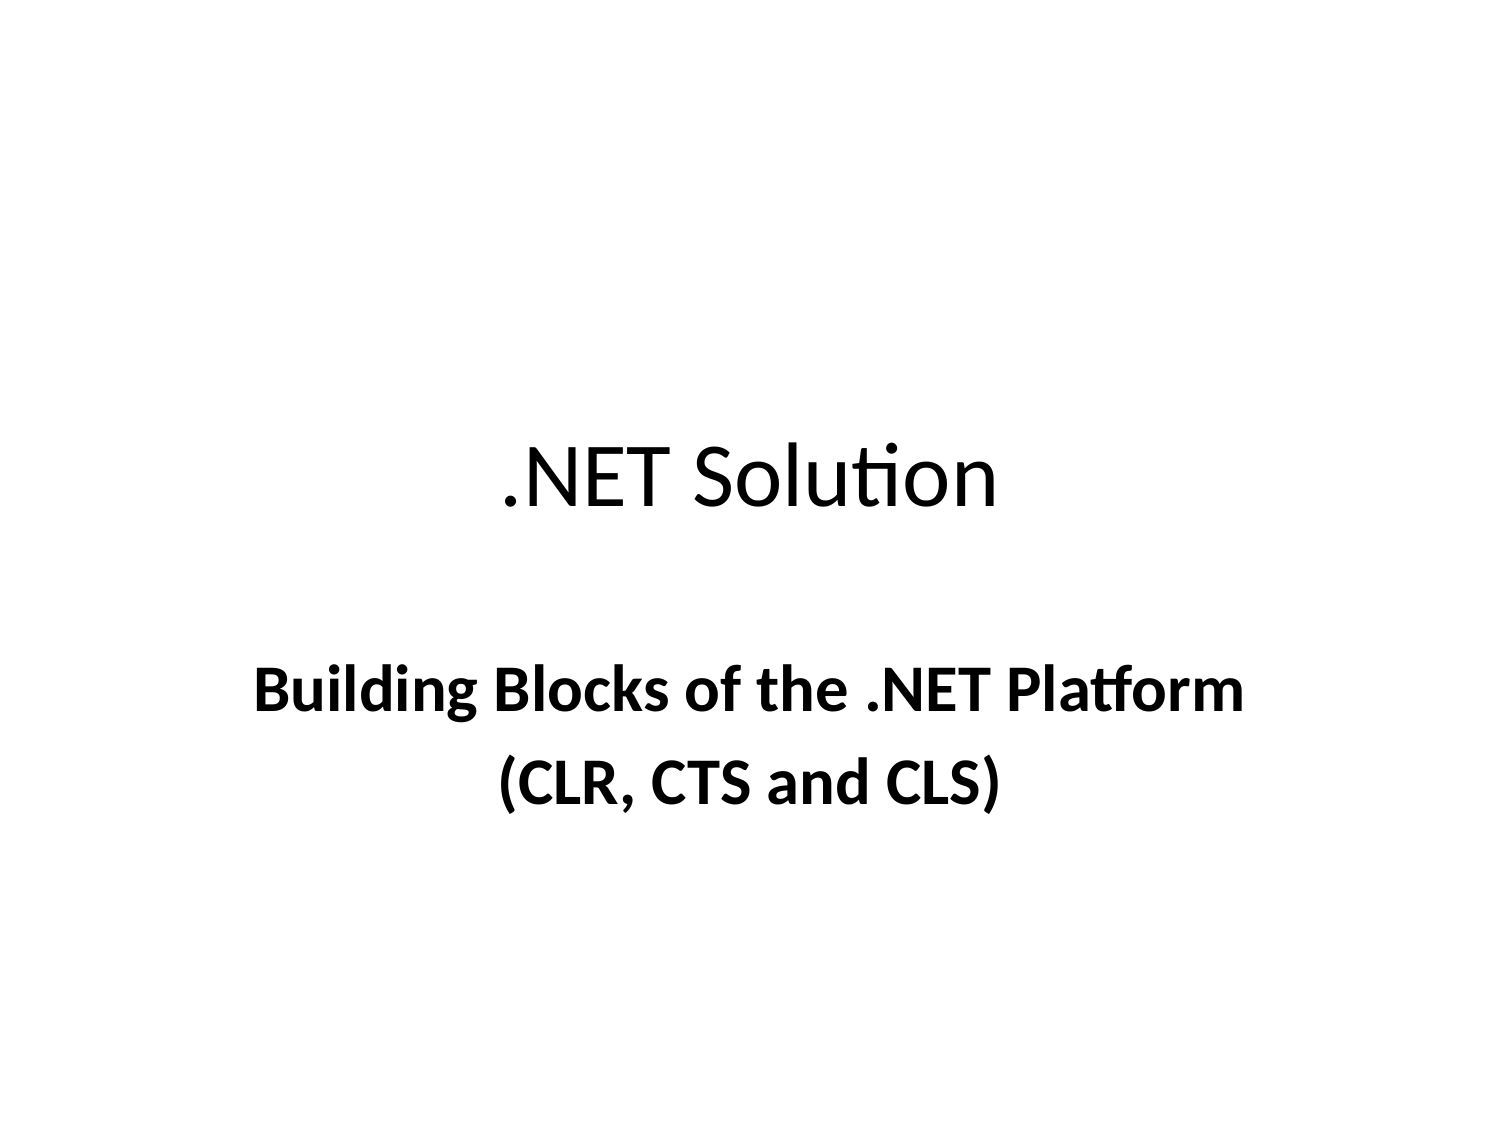

# .NET Solution
Building Blocks of the .NET Platform
(CLR, CTS and CLS)